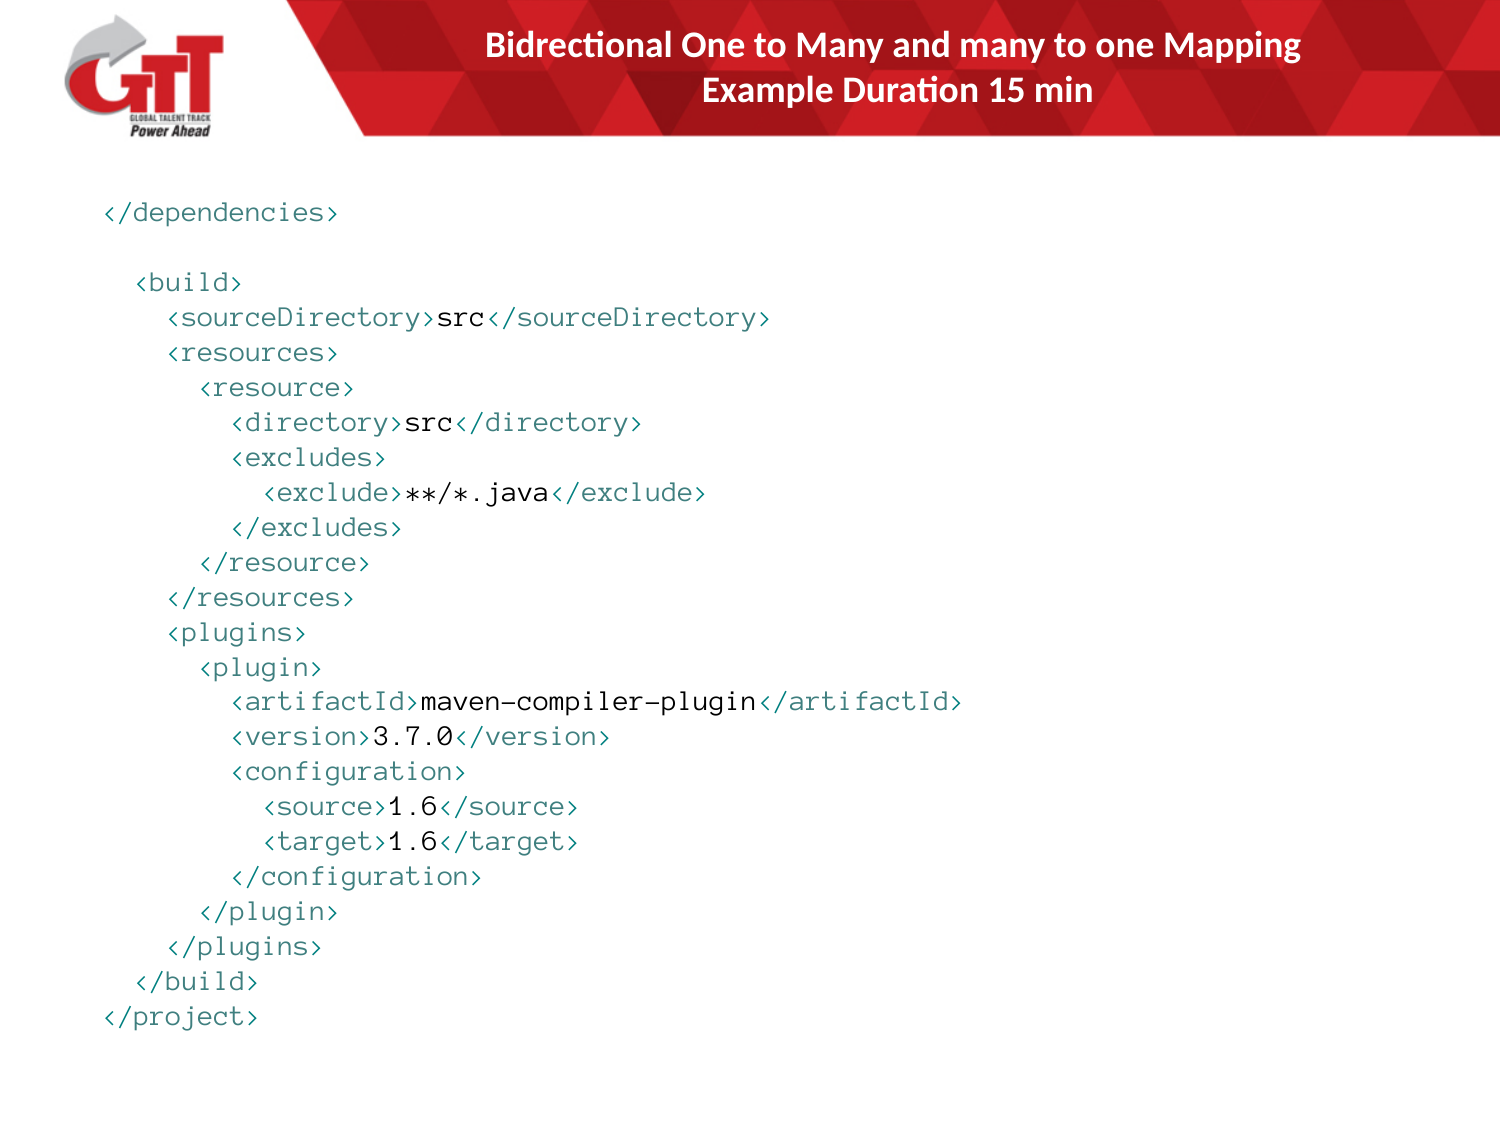

# Bidrectional One to Many and many to one Mapping Example Duration 15 min

</dependencies>

  <build>
    <sourceDirectory>src</sourceDirectory>
    <resources>
      <resource>
        <directory>src</directory>
        <excludes>
          <exclude>**/*.java</exclude>
        </excludes>
      </resource>
    </resources>
    <plugins>
      <plugin>
        <artifactId>maven-compiler-plugin</artifactId>
        <version>3.7.0</version>
        <configuration>
          <source>1.6</source>
          <target>1.6</target>
        </configuration>
      </plugin>
    </plugins>
  </build>
</project>